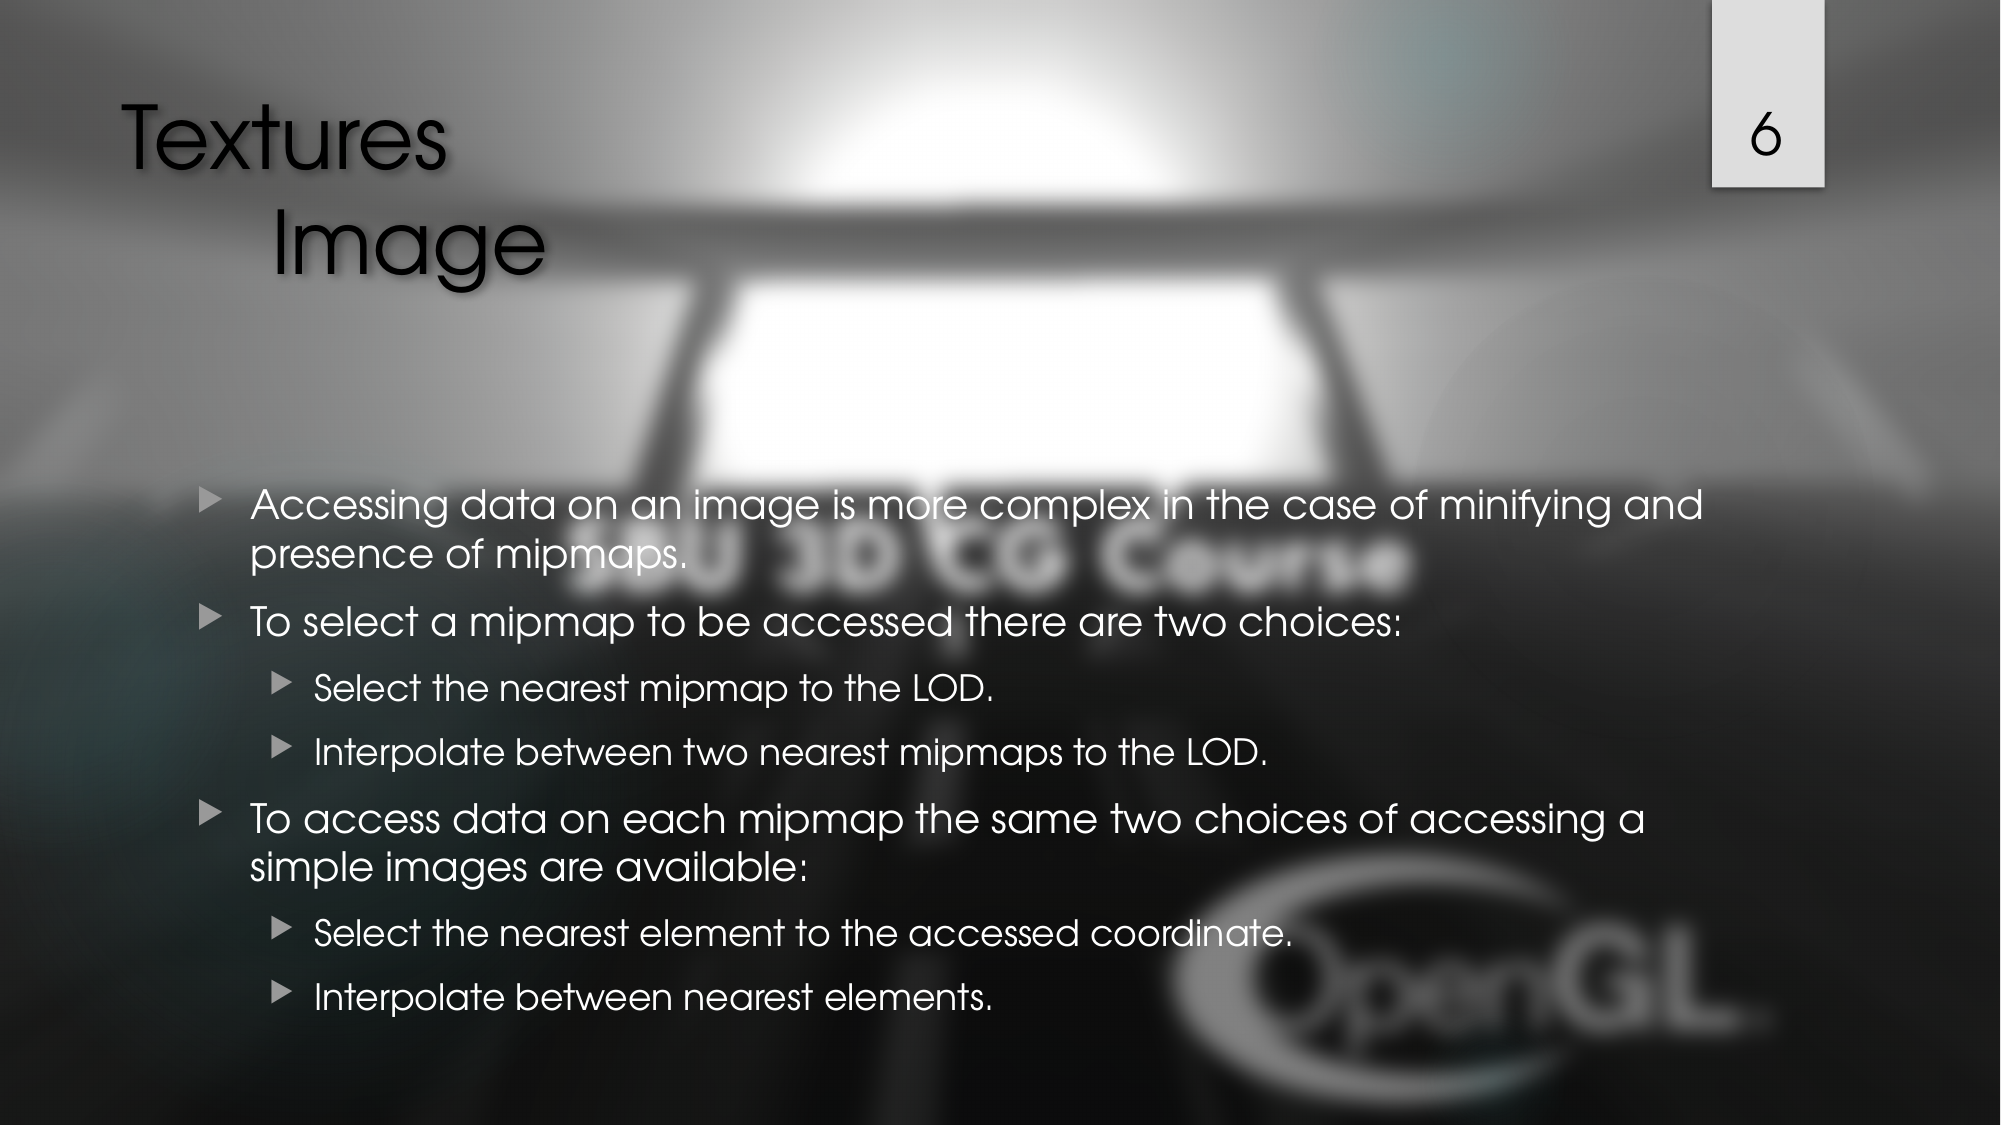

6
# Textures Image
Accessing data on an image is more complex in the case of minifying and presence of mipmaps.
To select a mipmap to be accessed there are two choices:
Select the nearest mipmap to the LOD.
Interpolate between two nearest mipmaps to the LOD.
To access data on each mipmap the same two choices of accessing a simple images are available:
Select the nearest element to the accessed coordinate.
Interpolate between nearest elements.